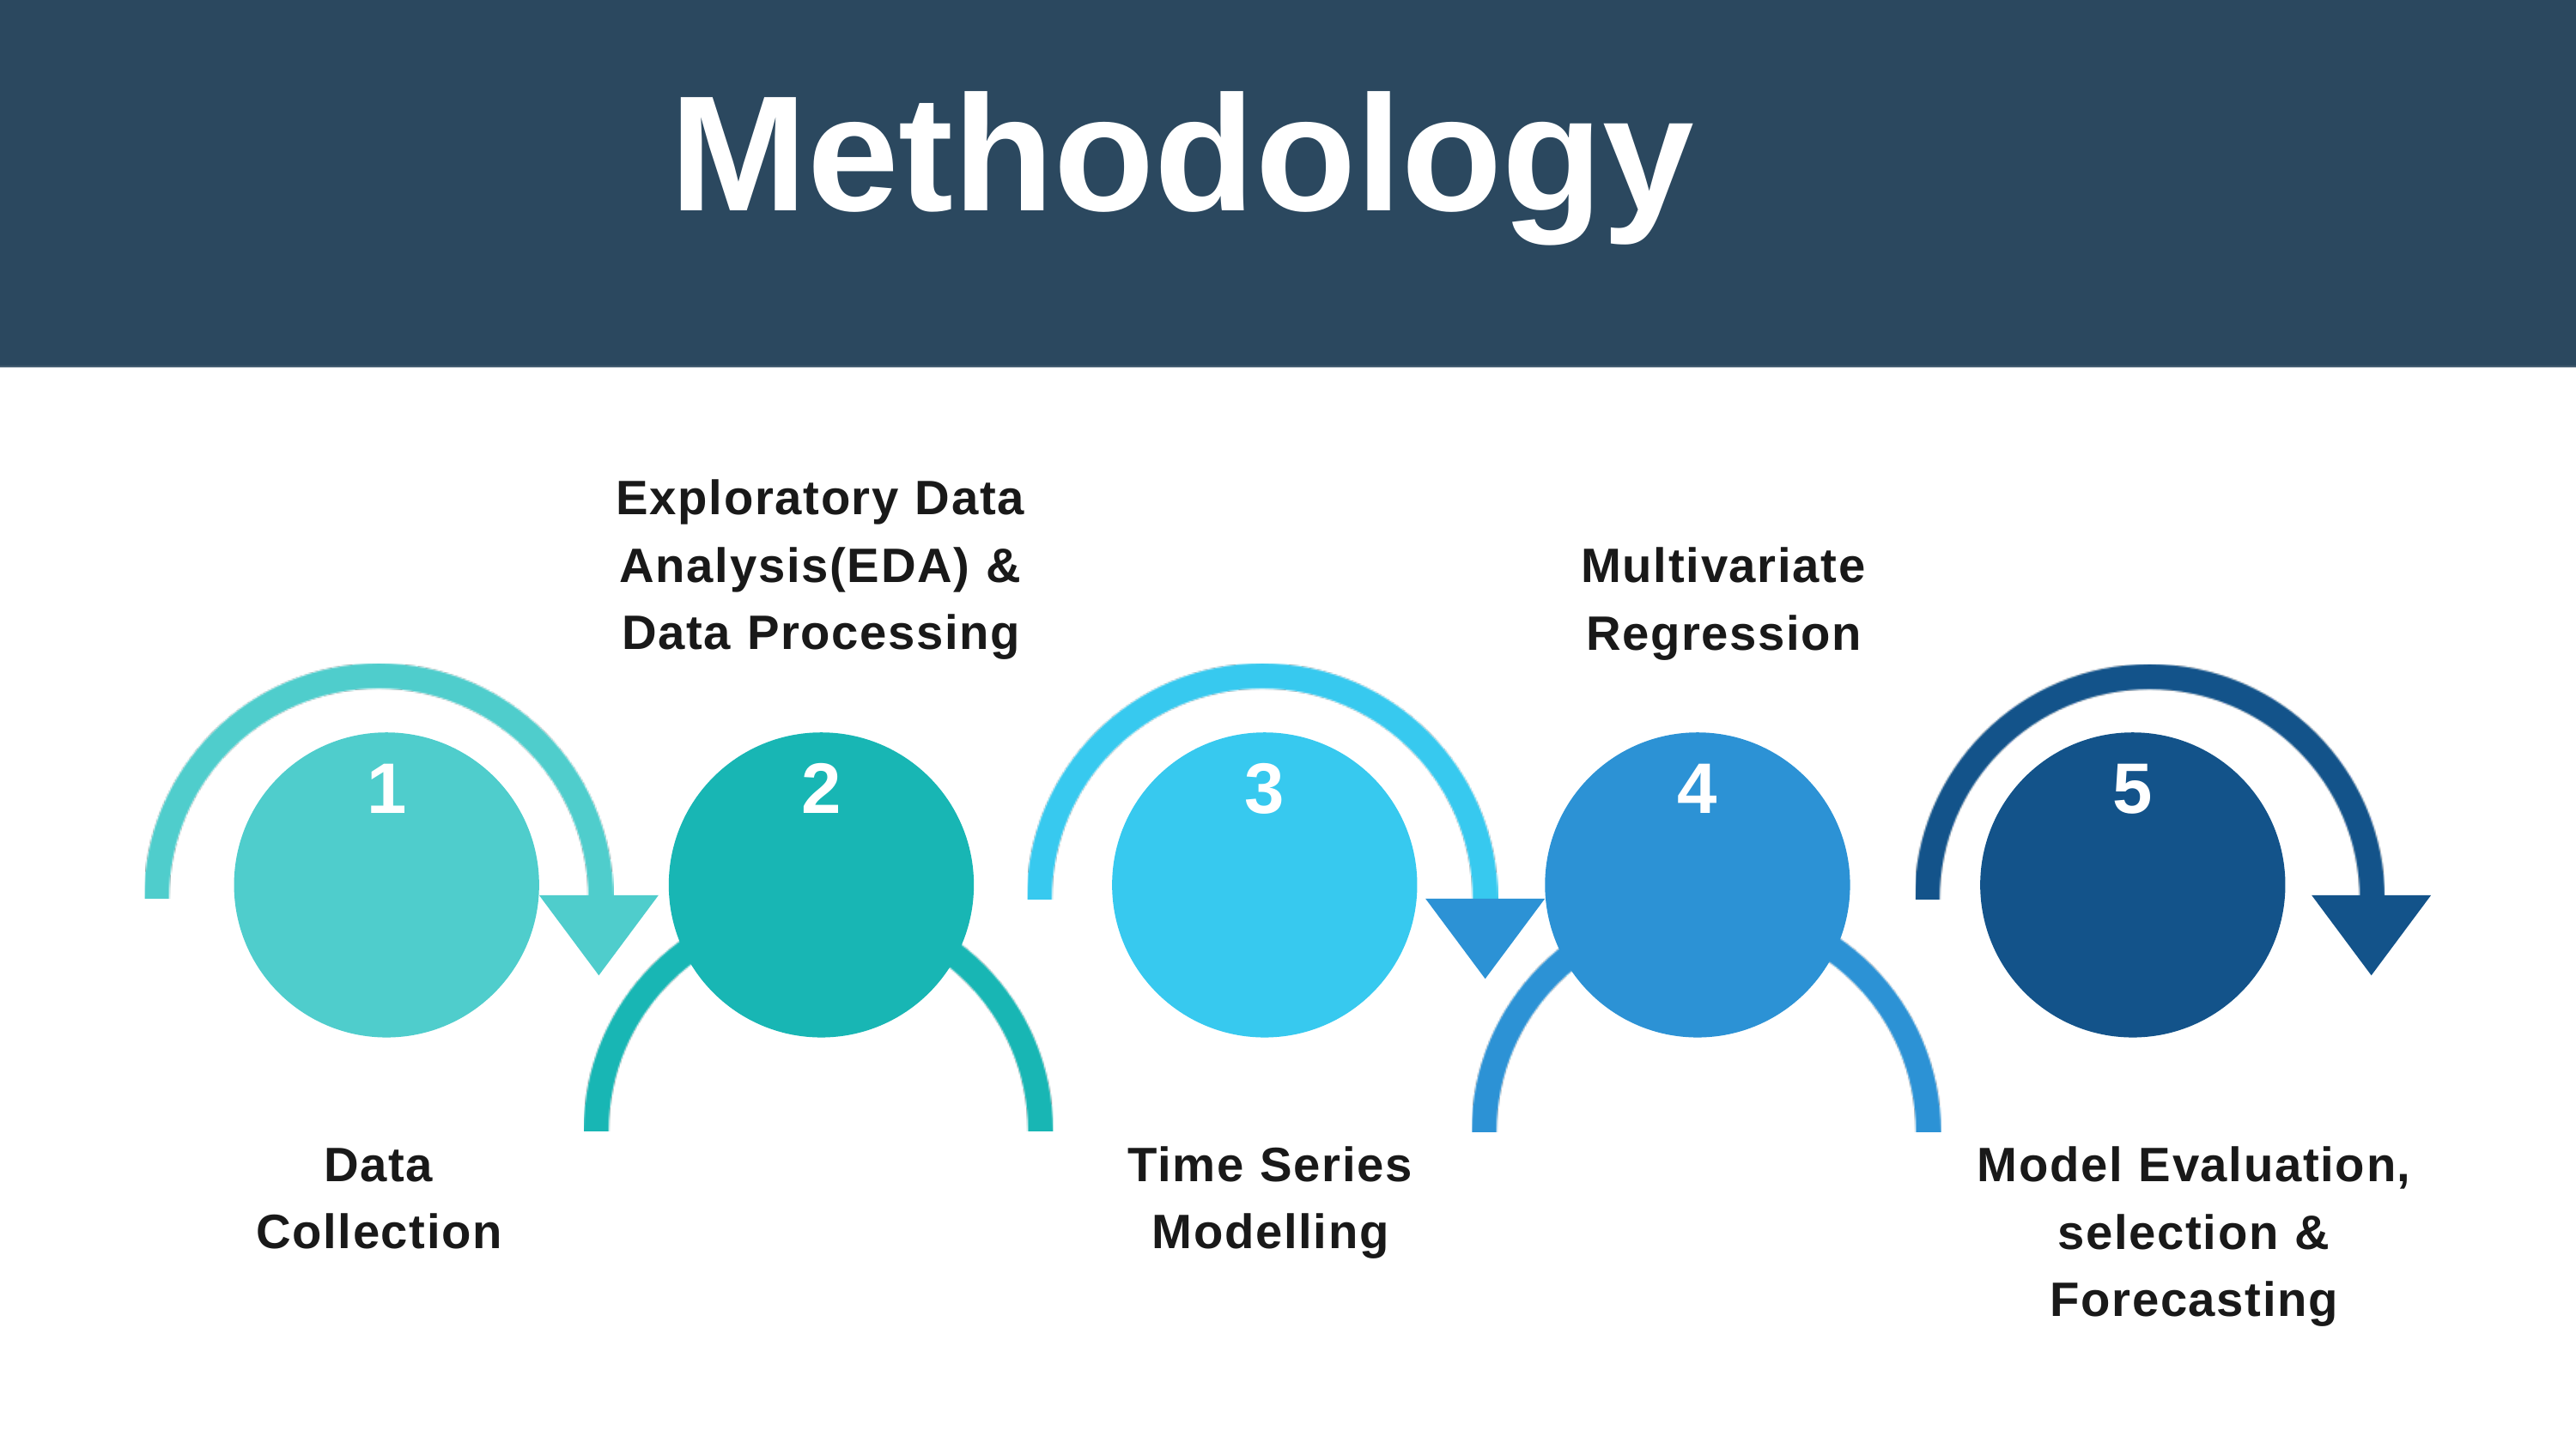

Methodology
Exploratory Data Analysis(EDA) & Data Processing
Multivariate Regression

1
2
3
4
5

Service One
Service Two
Lorem ipsum dolor sit amet, consectetur adipiscing elit, sed do eiusmod tempor incididunt ut labore et dolore magna aliqua.
Data Collection
Time Series Modelling
Model Evaluation,
selection & Forecasting